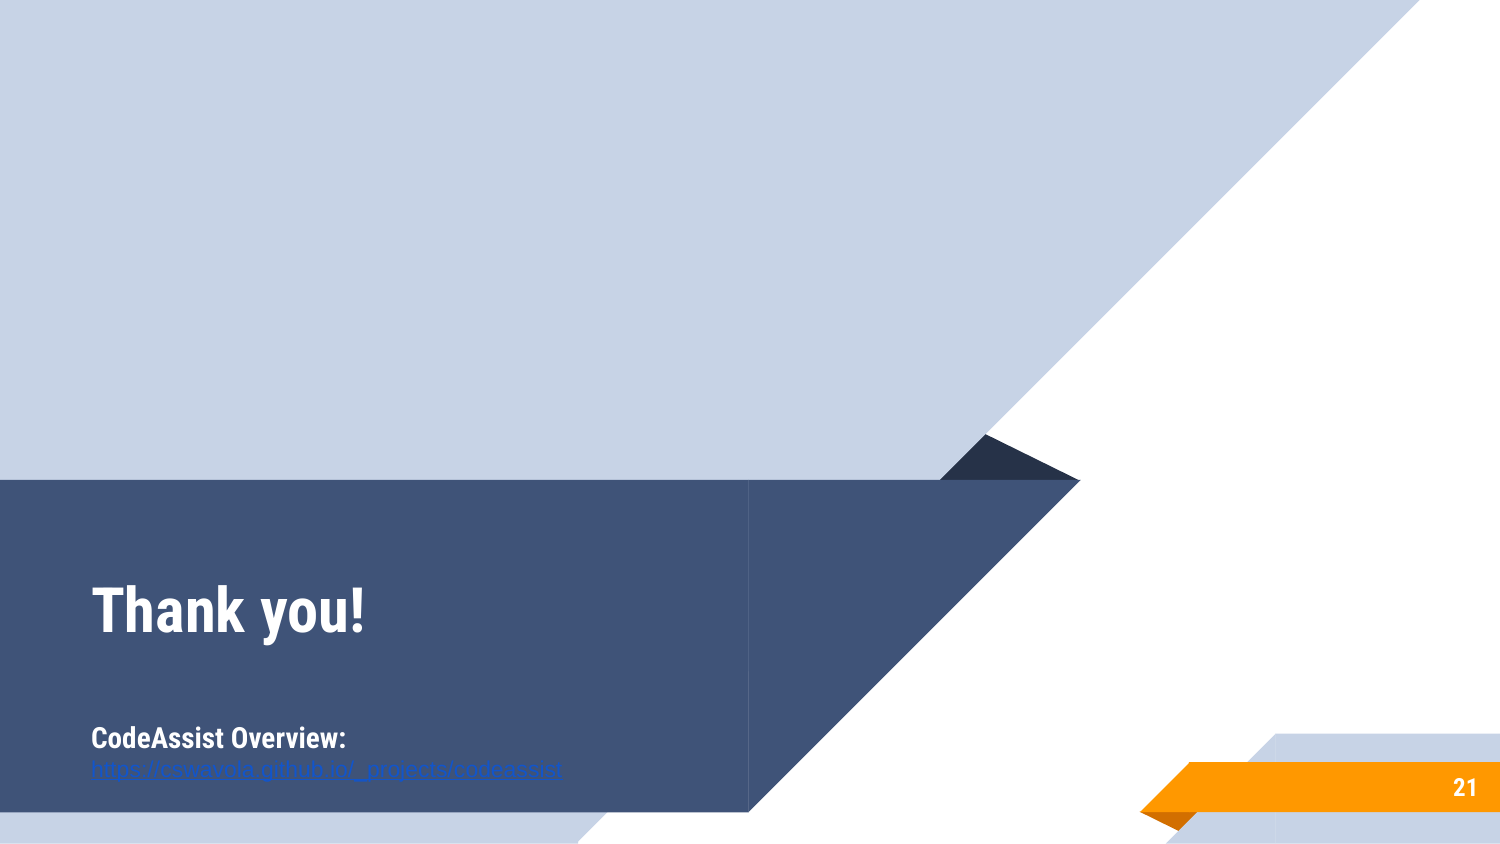

# Thank you!

CodeAssist Overview:
https://cswavola.github.io/_projects/codeassist
21